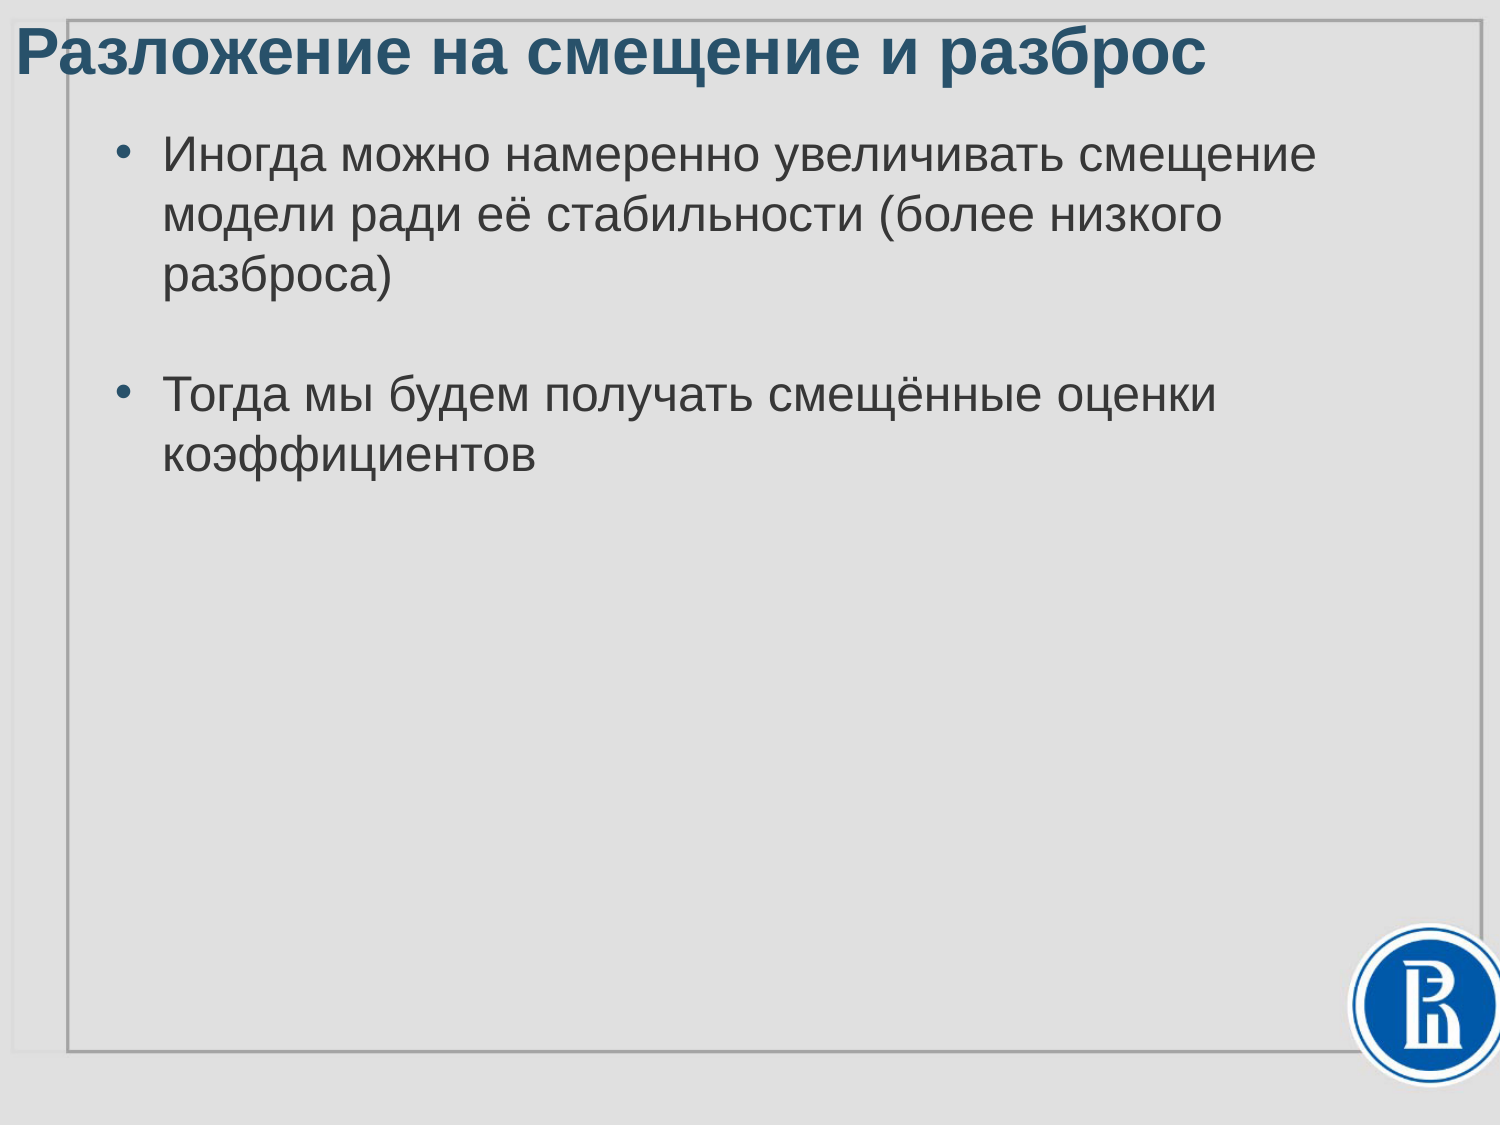

Разложение на смещение и разброс
Иногда можно намеренно увеличивать смещение
модели ради её стабильности (более низкого разброса)

Тогда мы будем получать смещённые оценки коэффициентов